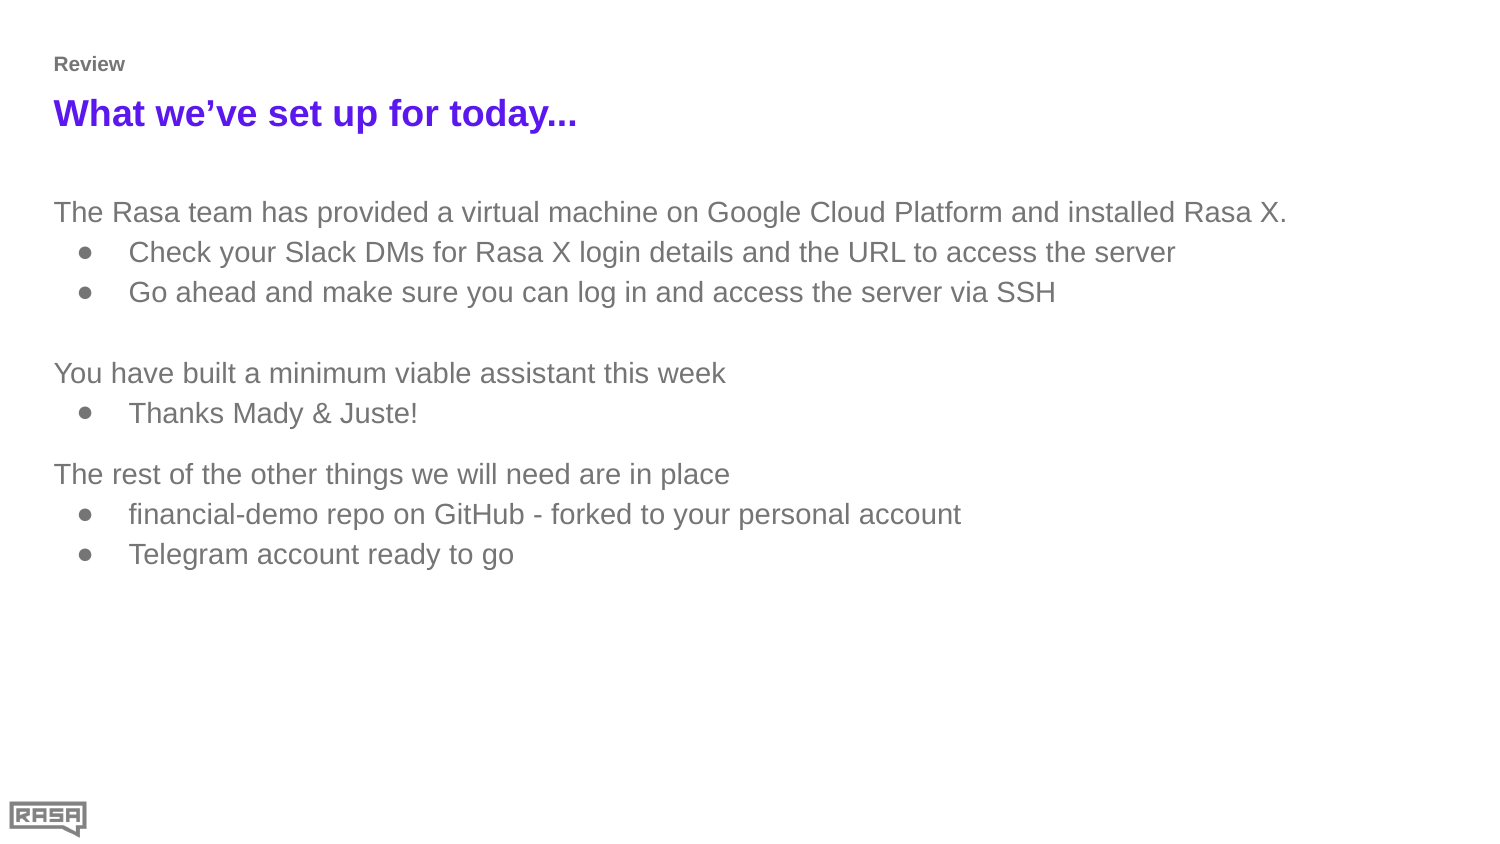

Review
# What we’ve set up for today...
The Rasa team has provided a virtual machine on Google Cloud Platform and installed Rasa X.
Check your Slack DMs for Rasa X login details and the URL to access the server
Go ahead and make sure you can log in and access the server via SSH

You have built a minimum viable assistant this week
Thanks Mady & Juste!
The rest of the other things we will need are in place
financial-demo repo on GitHub - forked to your personal account
Telegram account ready to go